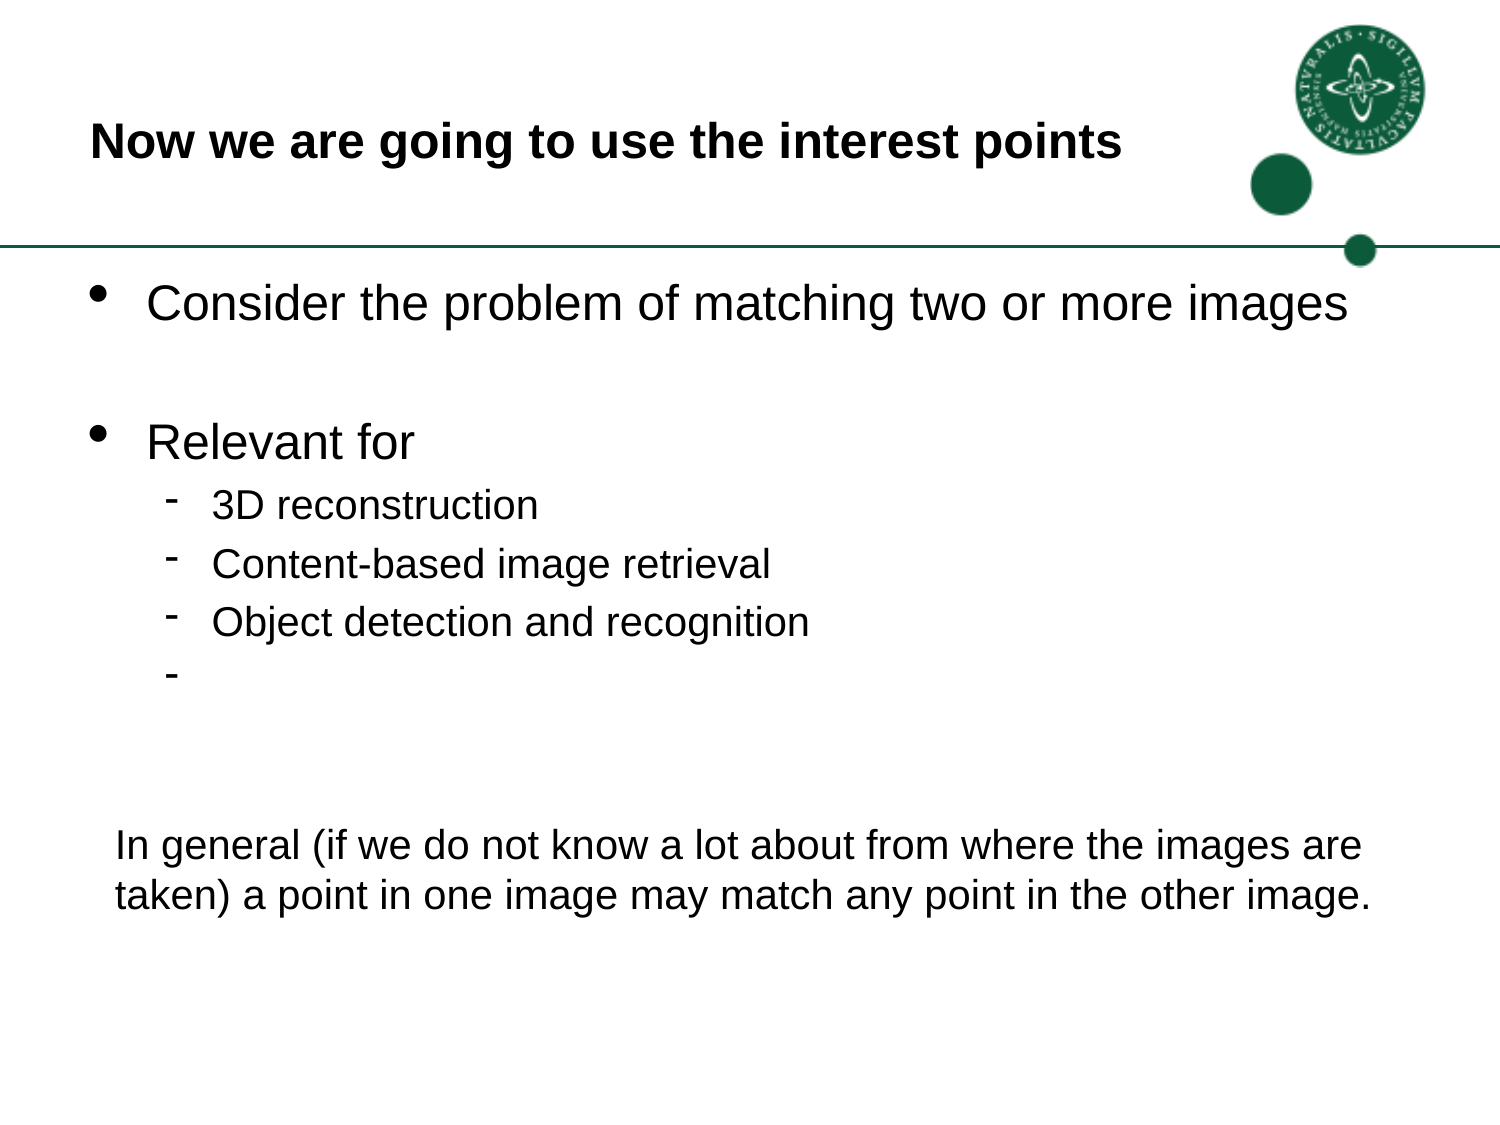

Now we are going to use the interest points
Consider the problem of matching two or more images

Relevant for
3D reconstruction
Content-based image retrieval
Object detection and recognition

In general (if we do not know a lot about from where the images are taken) a point in one image may match any point in the other image.